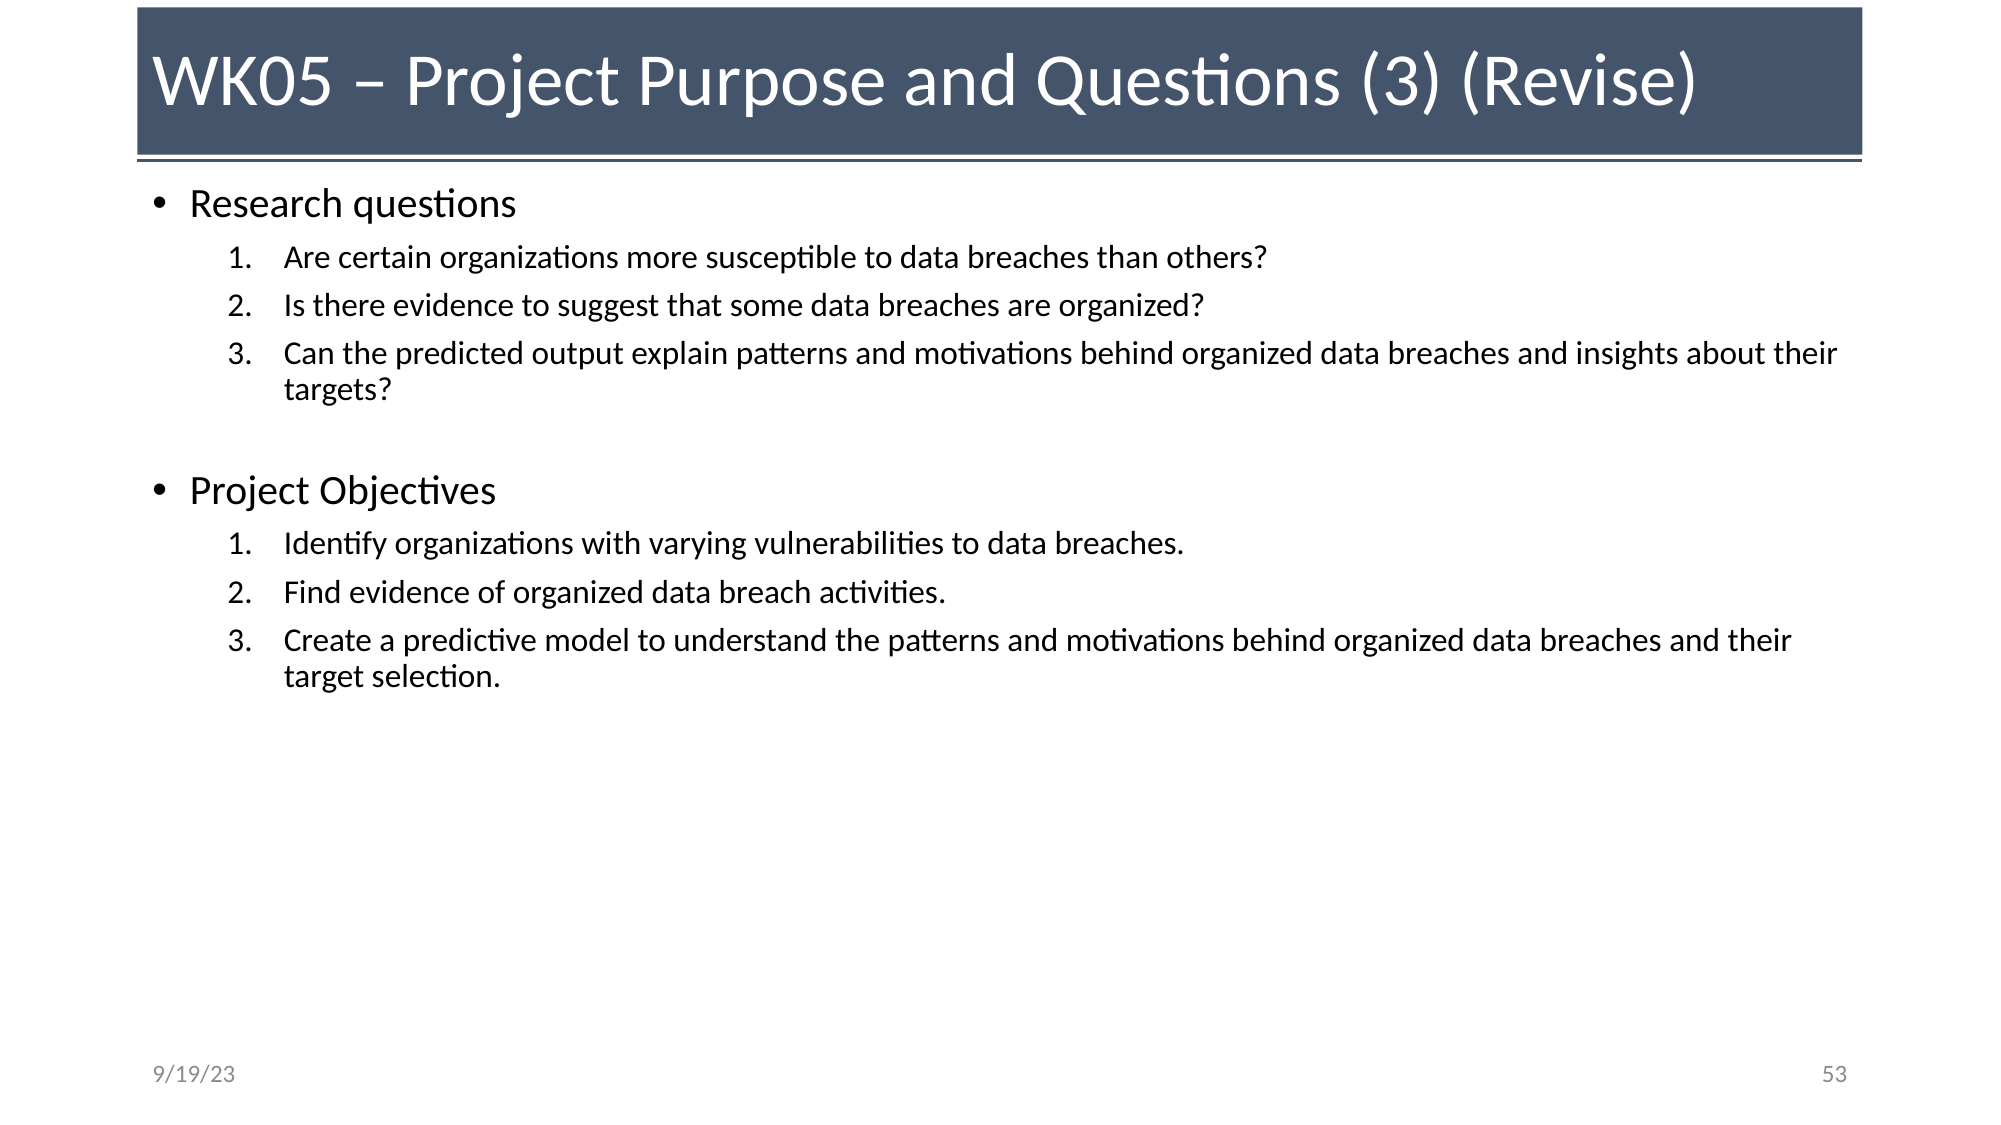

# WK05 – Project Purpose and Questions (3) (Revise)
Research questions
Are certain organizations more susceptible to data breaches than others?
Is there evidence to suggest that some data breaches are organized?
Can the predicted output explain patterns and motivations behind organized data breaches and insights about their targets?

Project Objectives
Identify organizations with varying vulnerabilities to data breaches.
Find evidence of organized data breach activities.
Create a predictive model to understand the patterns and motivations behind organized data breaches and their target selection.
9/19/23
53